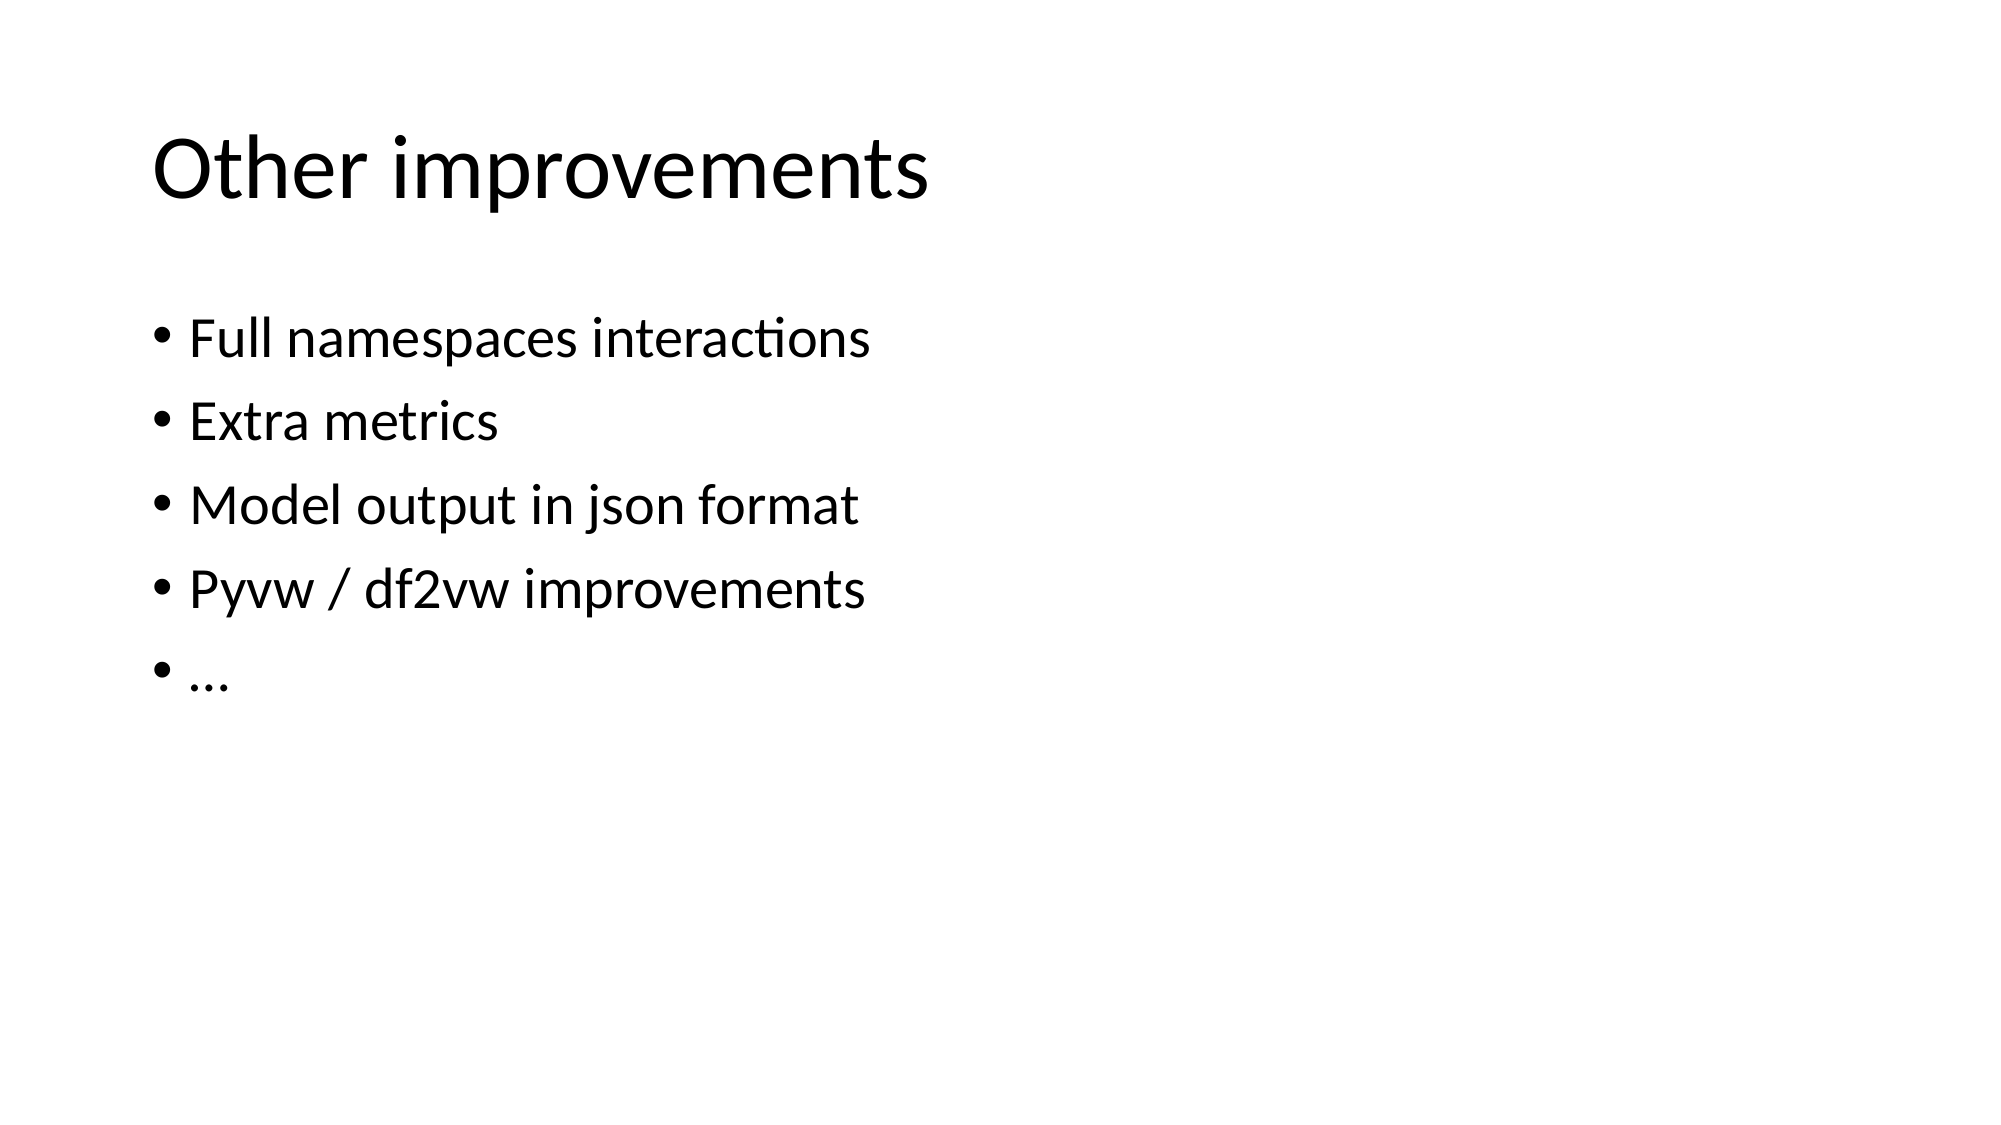

# Other improvements
Full namespaces interactions
Extra metrics
Model output in json format
Pyvw / df2vw improvements
…